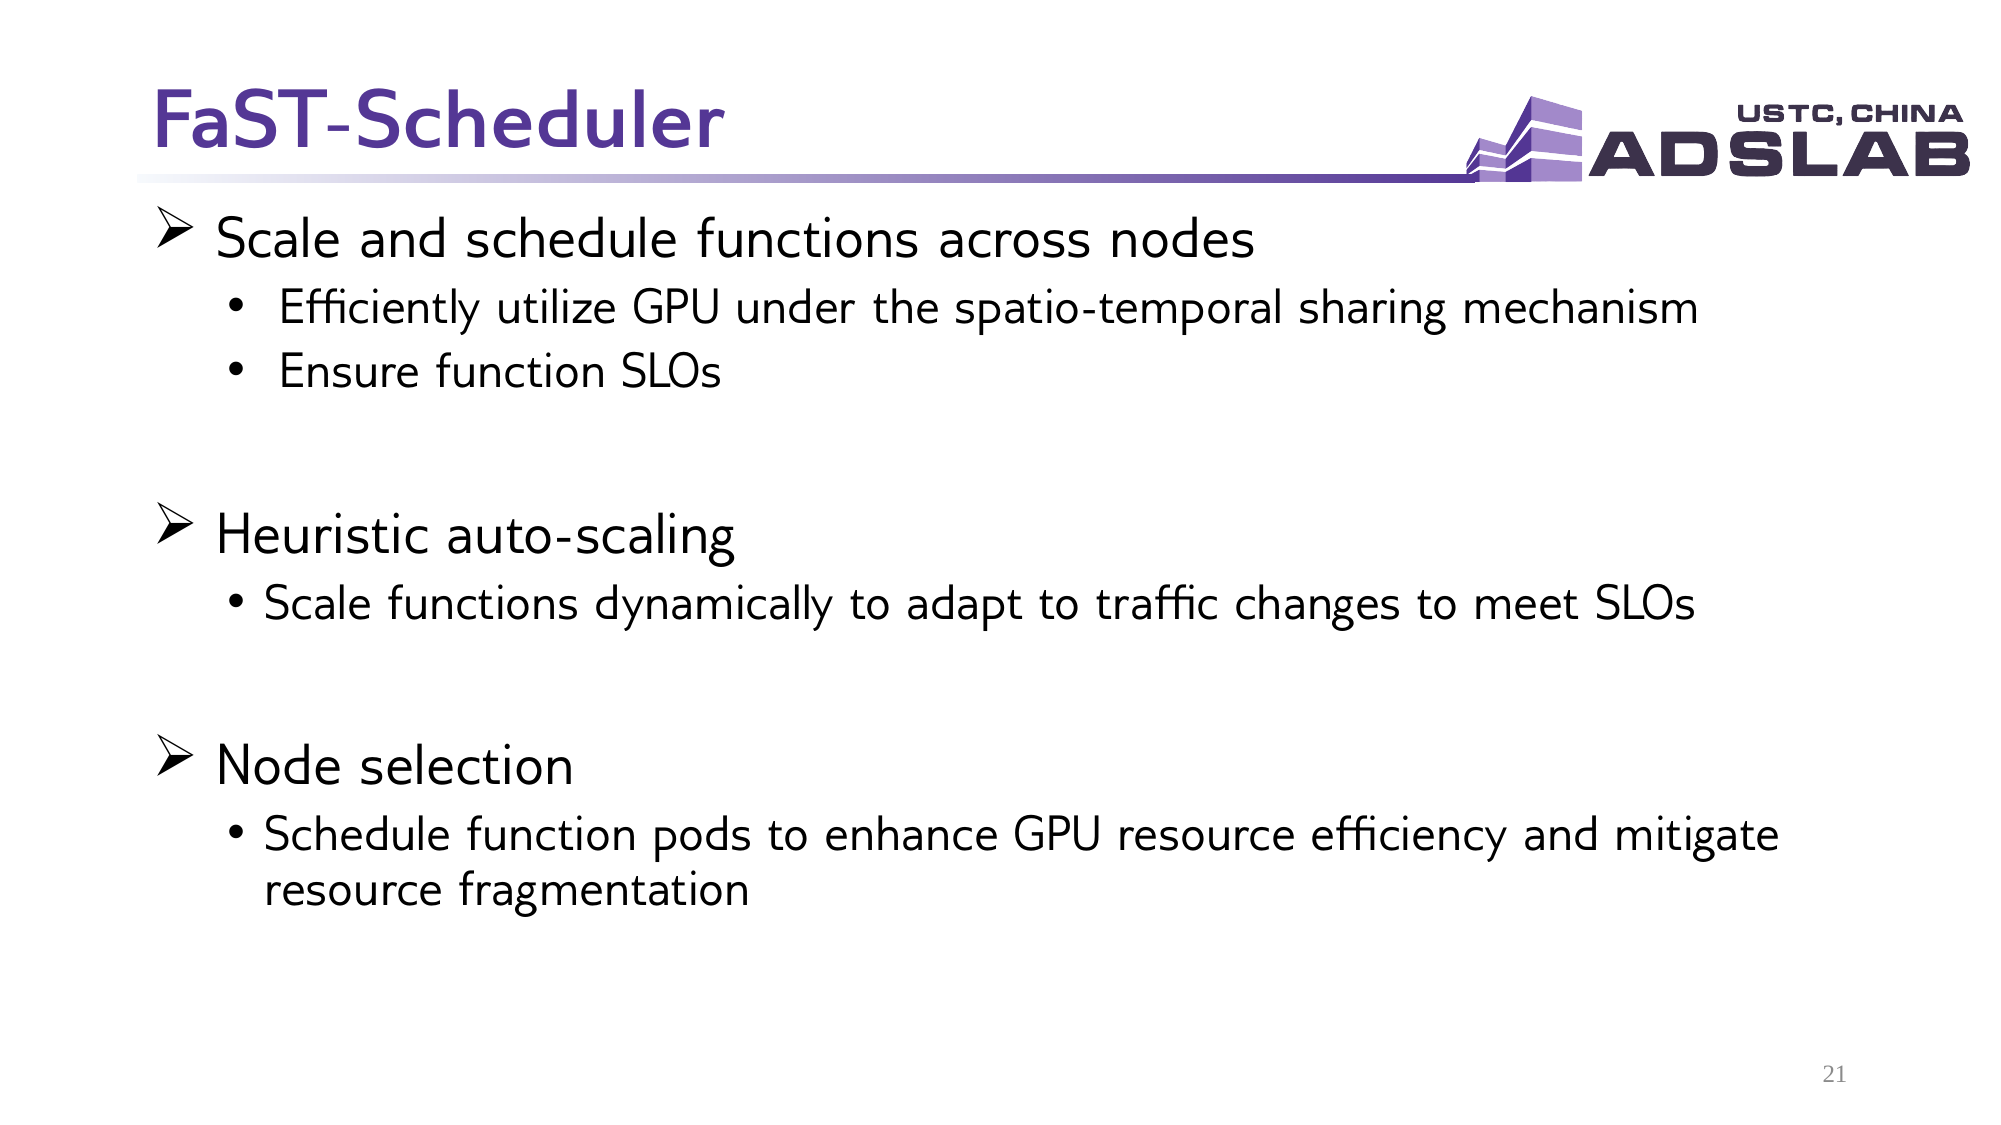

# FaST-Scheduler
 Scale and schedule functions across nodes
 Efficiently utilize GPU under the spatio-temporal sharing mechanism
 Ensure function SLOs

 Heuristic auto-scaling
Scale functions dynamically to adapt to traffic changes to meet SLOs

 Node selection
Schedule function pods to enhance GPU resource efficiency and mitigate resource fragmentation